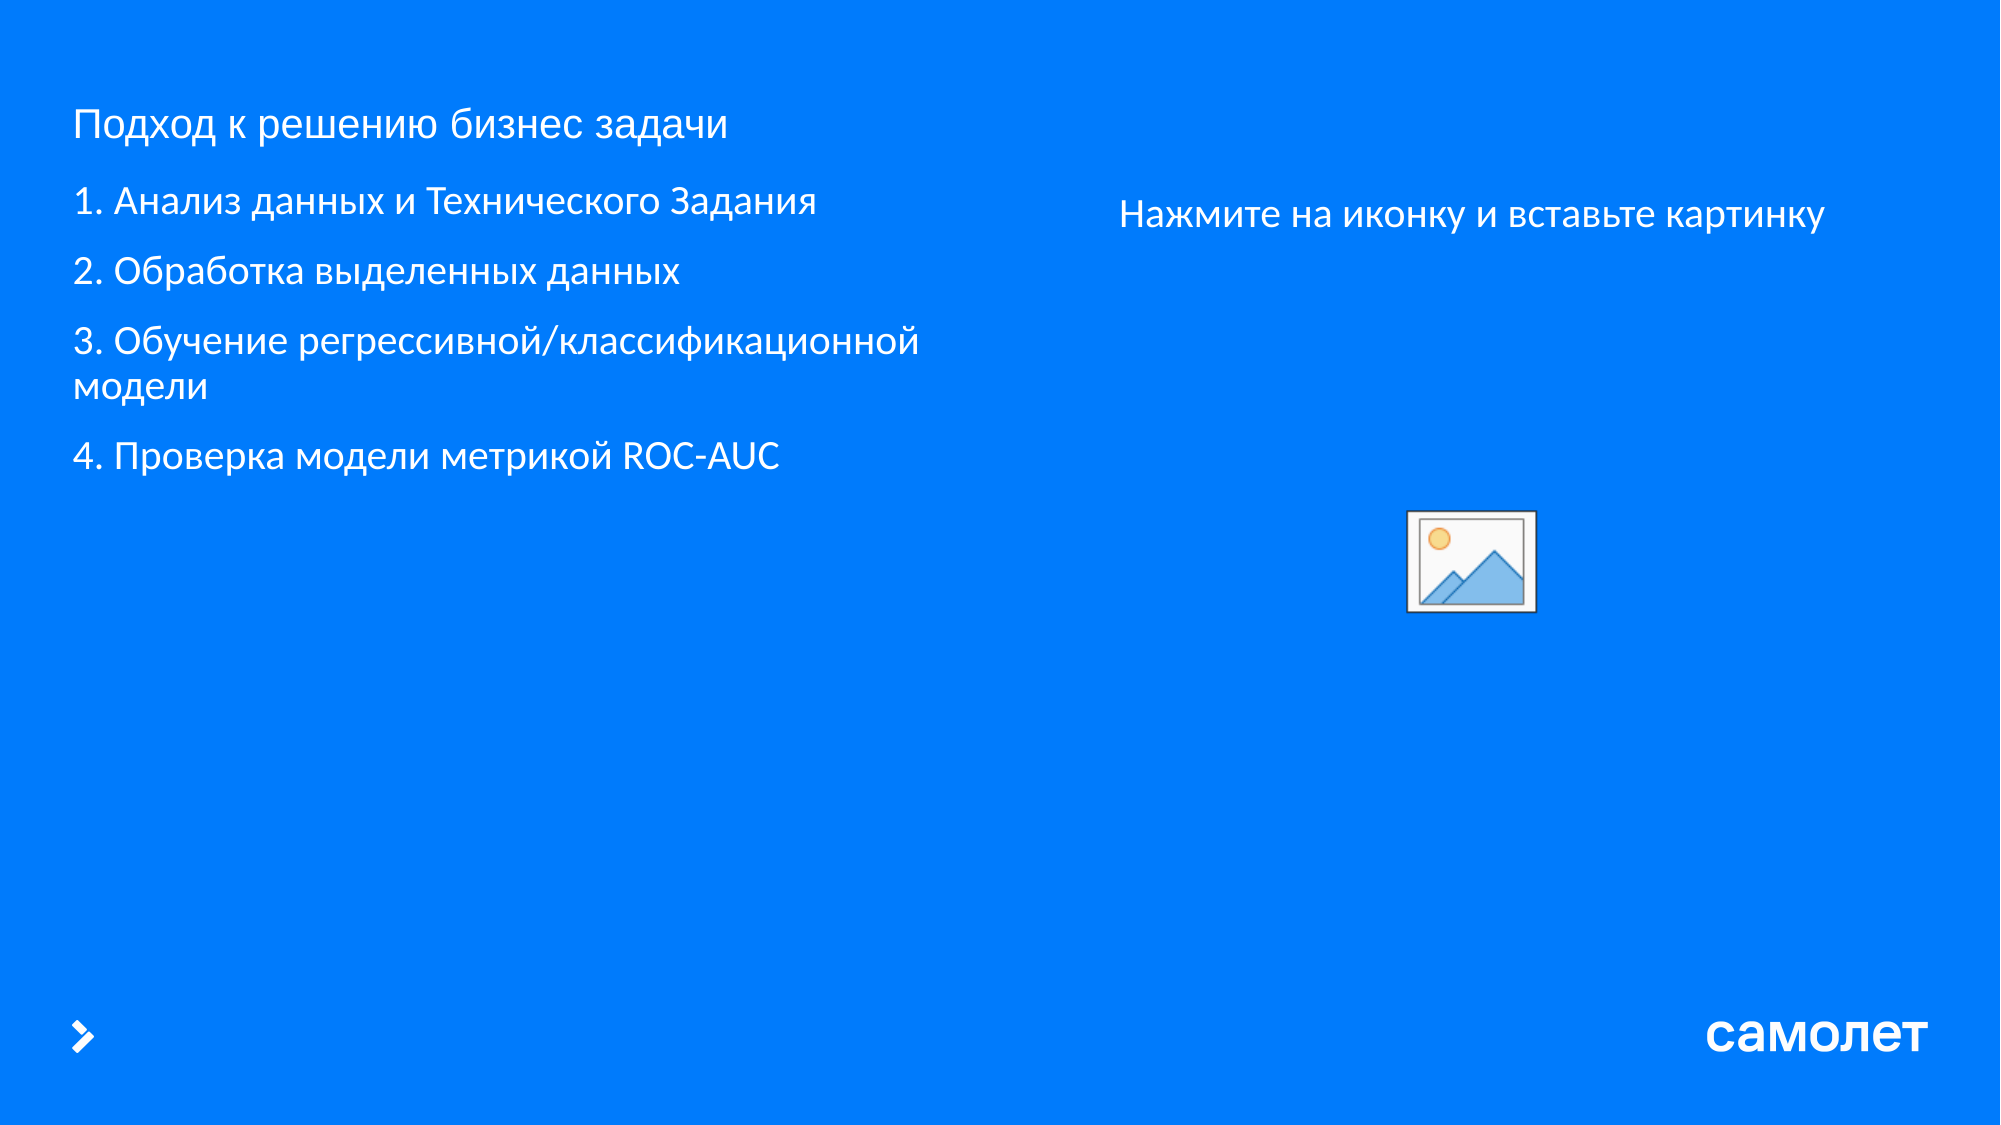

# Подход к решению бизнес задачи
1. Анализ данных и Технического Задания
2. Обработка выделенных данных
3. Обучение регрессивной/классификационной модели
4. Проверка модели метрикой ROC-AUC